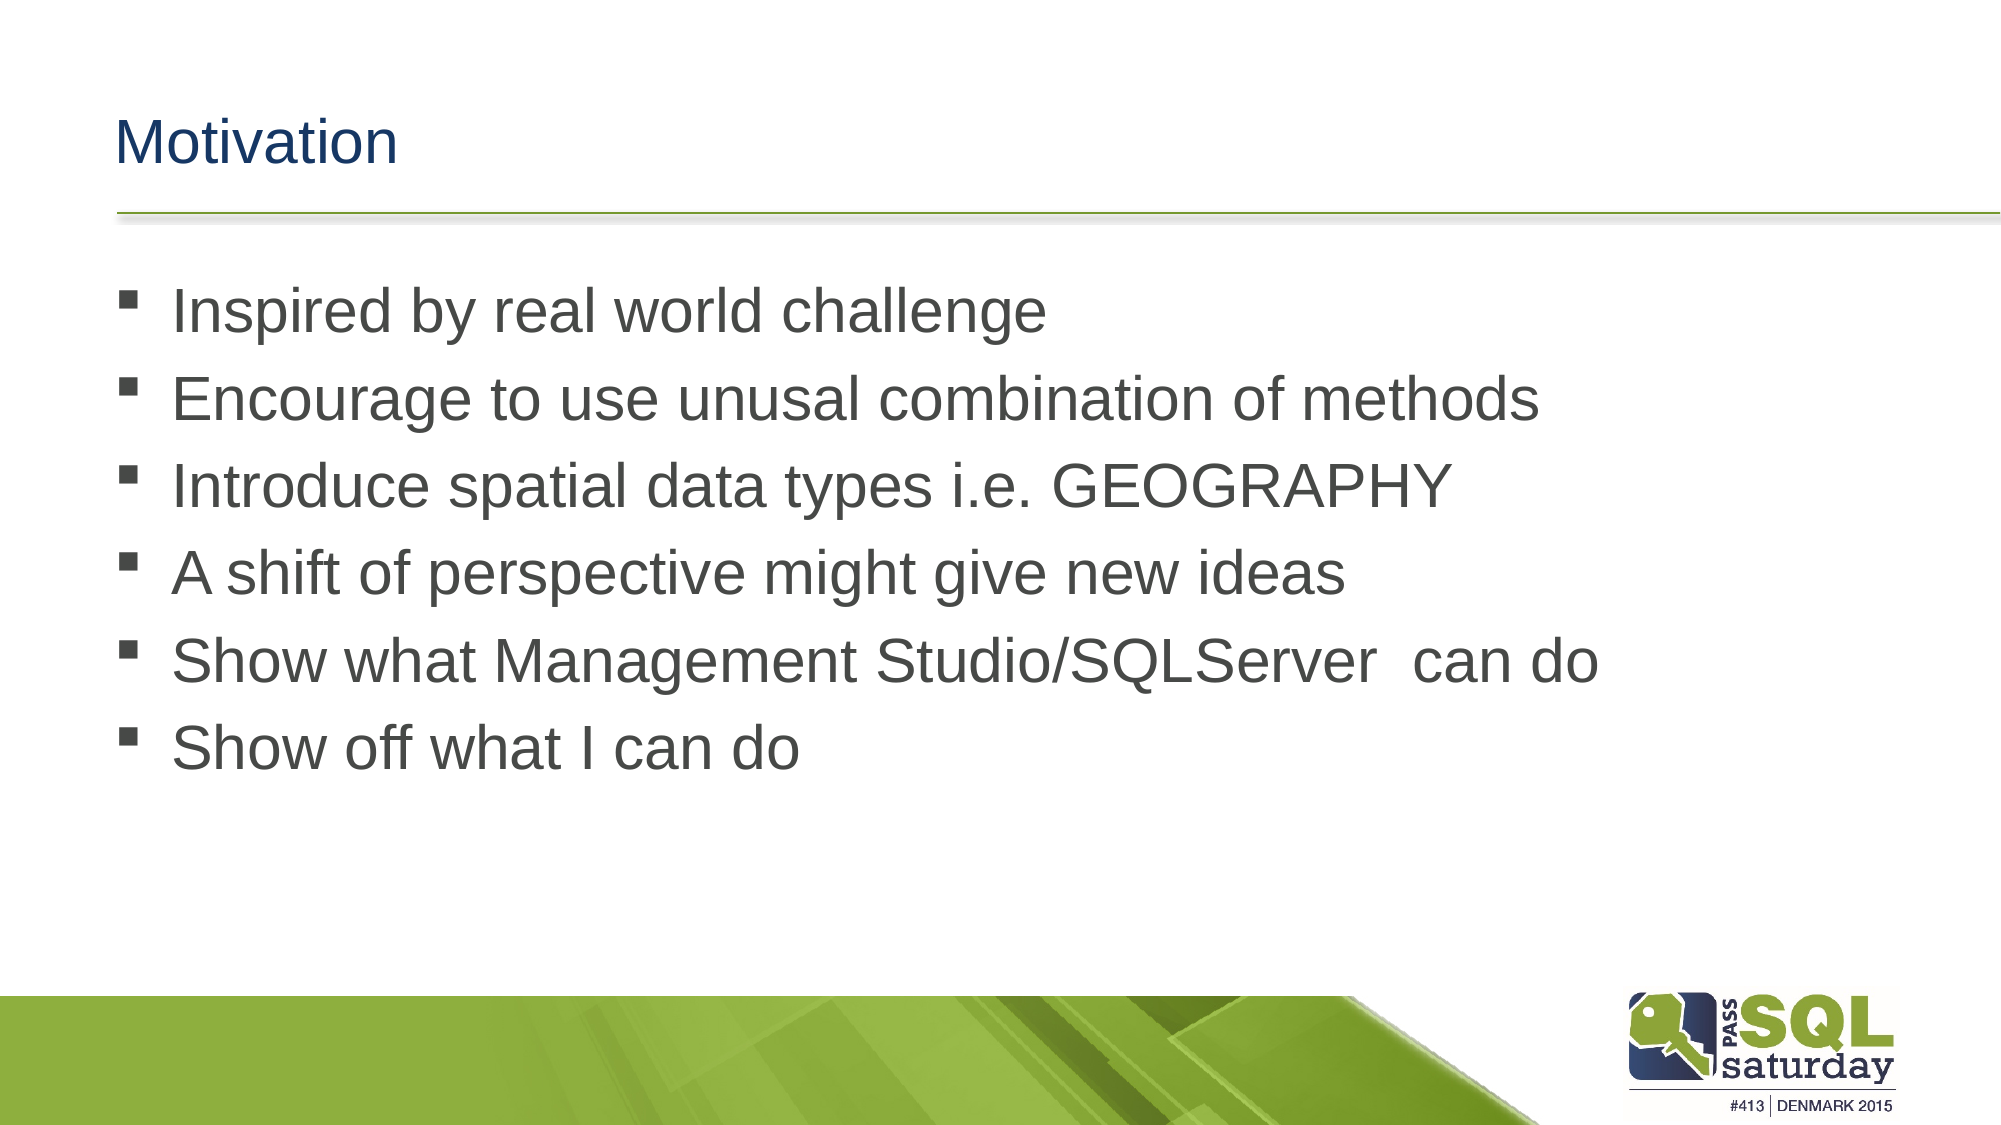

# Motivation
Inspired by real world challenge
Encourage to use unusal combination of methods
Introduce spatial data types i.e. GEOGRAPHY
A shift of perspective might give new ideas
Show what Management Studio/SQLServer  can do
Show off what I can do